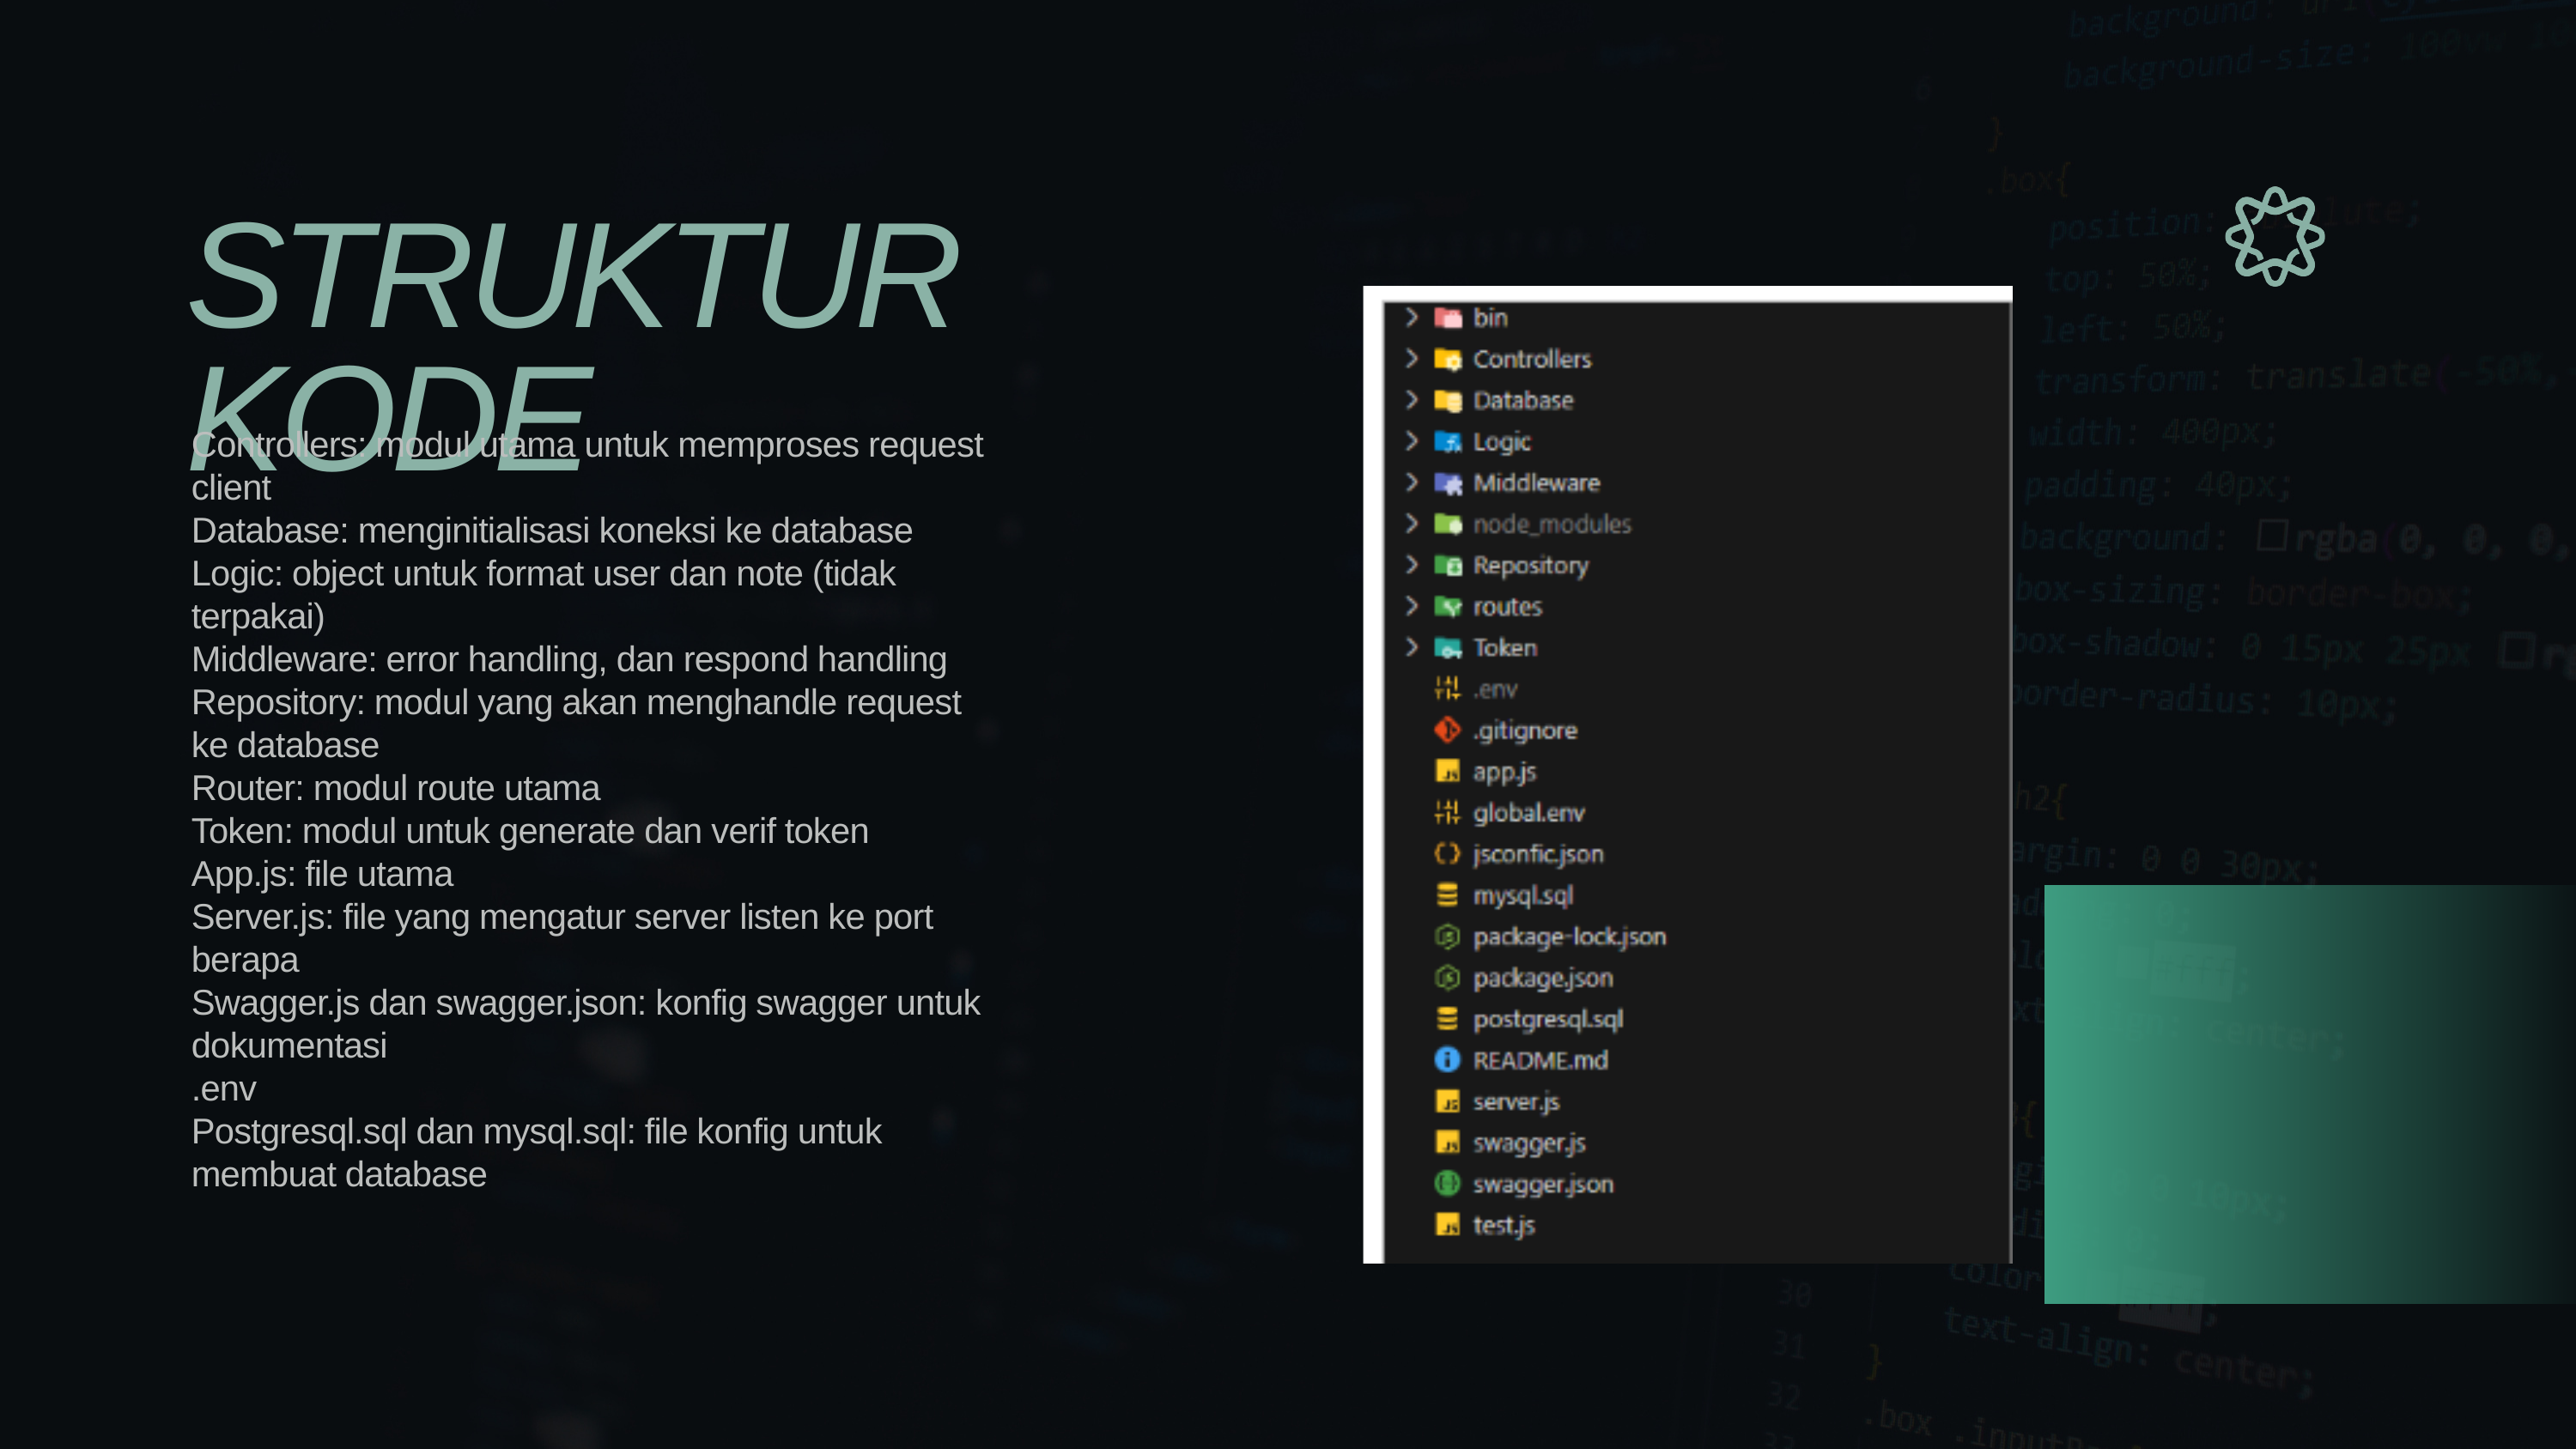

STRUKTUR KODE

Controllers: modul utama untuk memproses request client
Database: menginitialisasi koneksi ke database
Logic: object untuk format user dan note (tidak terpakai)
Middleware: error handling, dan respond handling
Repository: modul yang akan menghandle request ke database
Router: modul route utama
Token: modul untuk generate dan verif token
App.js: file utama
Server.js: file yang mengatur server listen ke port berapa
Swagger.js dan swagger.json: konfig swagger untuk dokumentasi
.env
Postgresql.sql dan mysql.sql: file konfig untuk membuat database